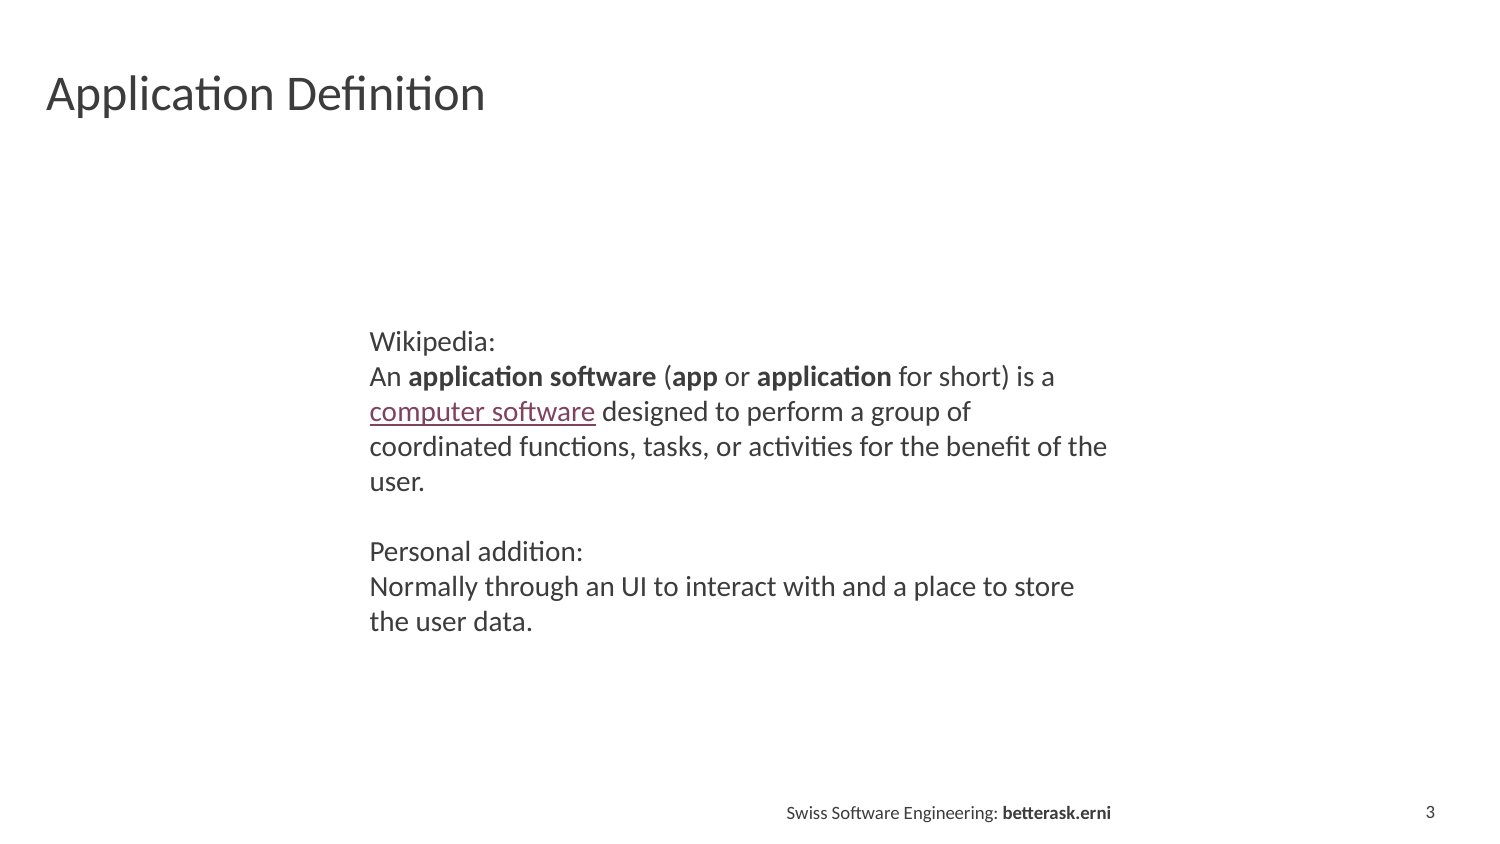

# Application Definition

Wikipedia:
An application software (app or application for short) is a computer software designed to perform a group of coordinated functions, tasks, or activities for the benefit of the user.

Personal addition:
Normally through an UI to interact with and a place to store the user data.

3
Swiss Software Engineering: betterask.erni